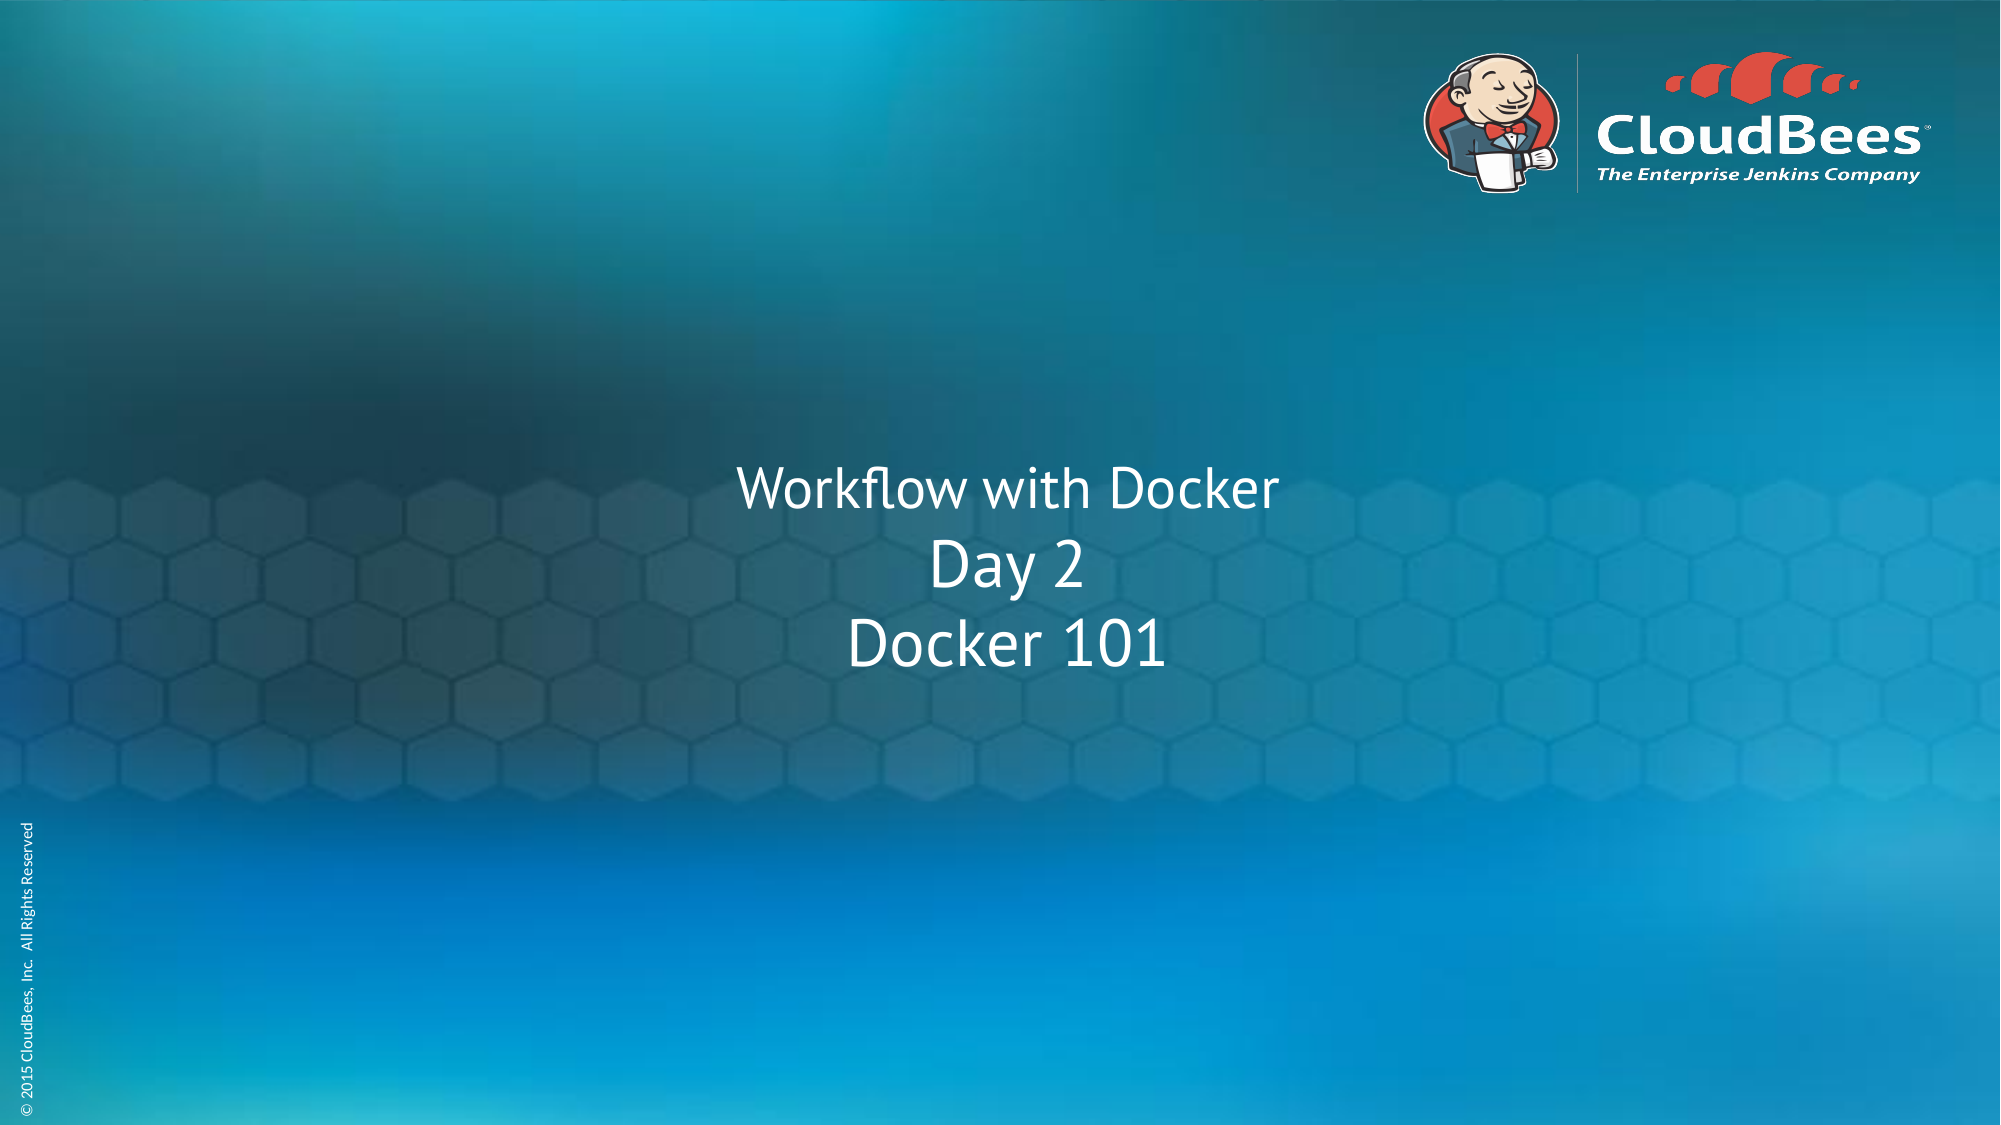

# Workflow with Docker Day 2
Docker 101